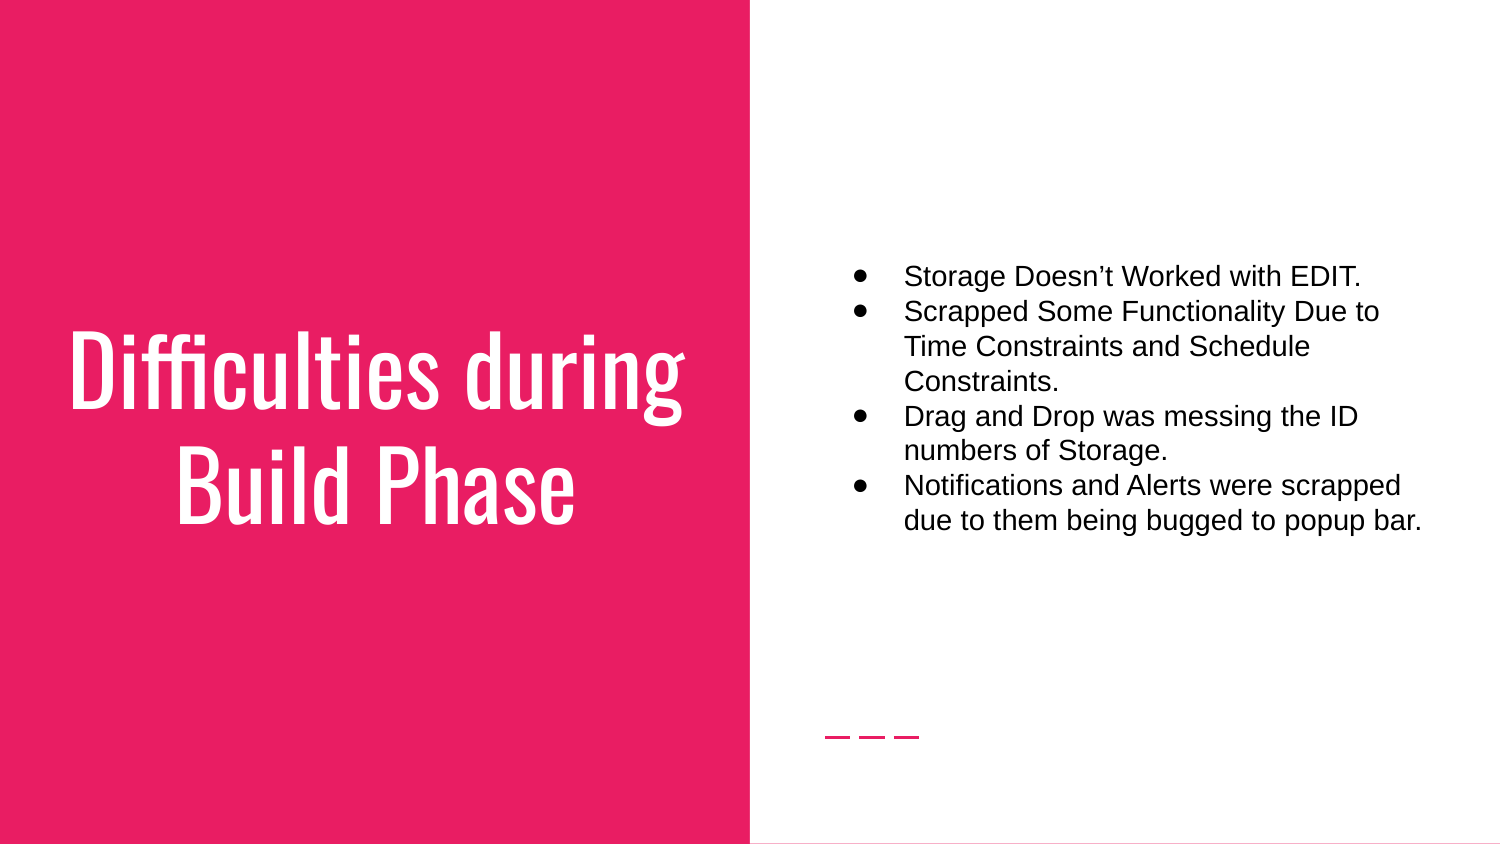

Storage Doesn’t Worked with EDIT.
Scrapped Some Functionality Due to Time Constraints and Schedule Constraints.
Drag and Drop was messing the ID numbers of Storage.
Notifications and Alerts were scrapped due to them being bugged to popup bar.

# Difficulties during Build Phase